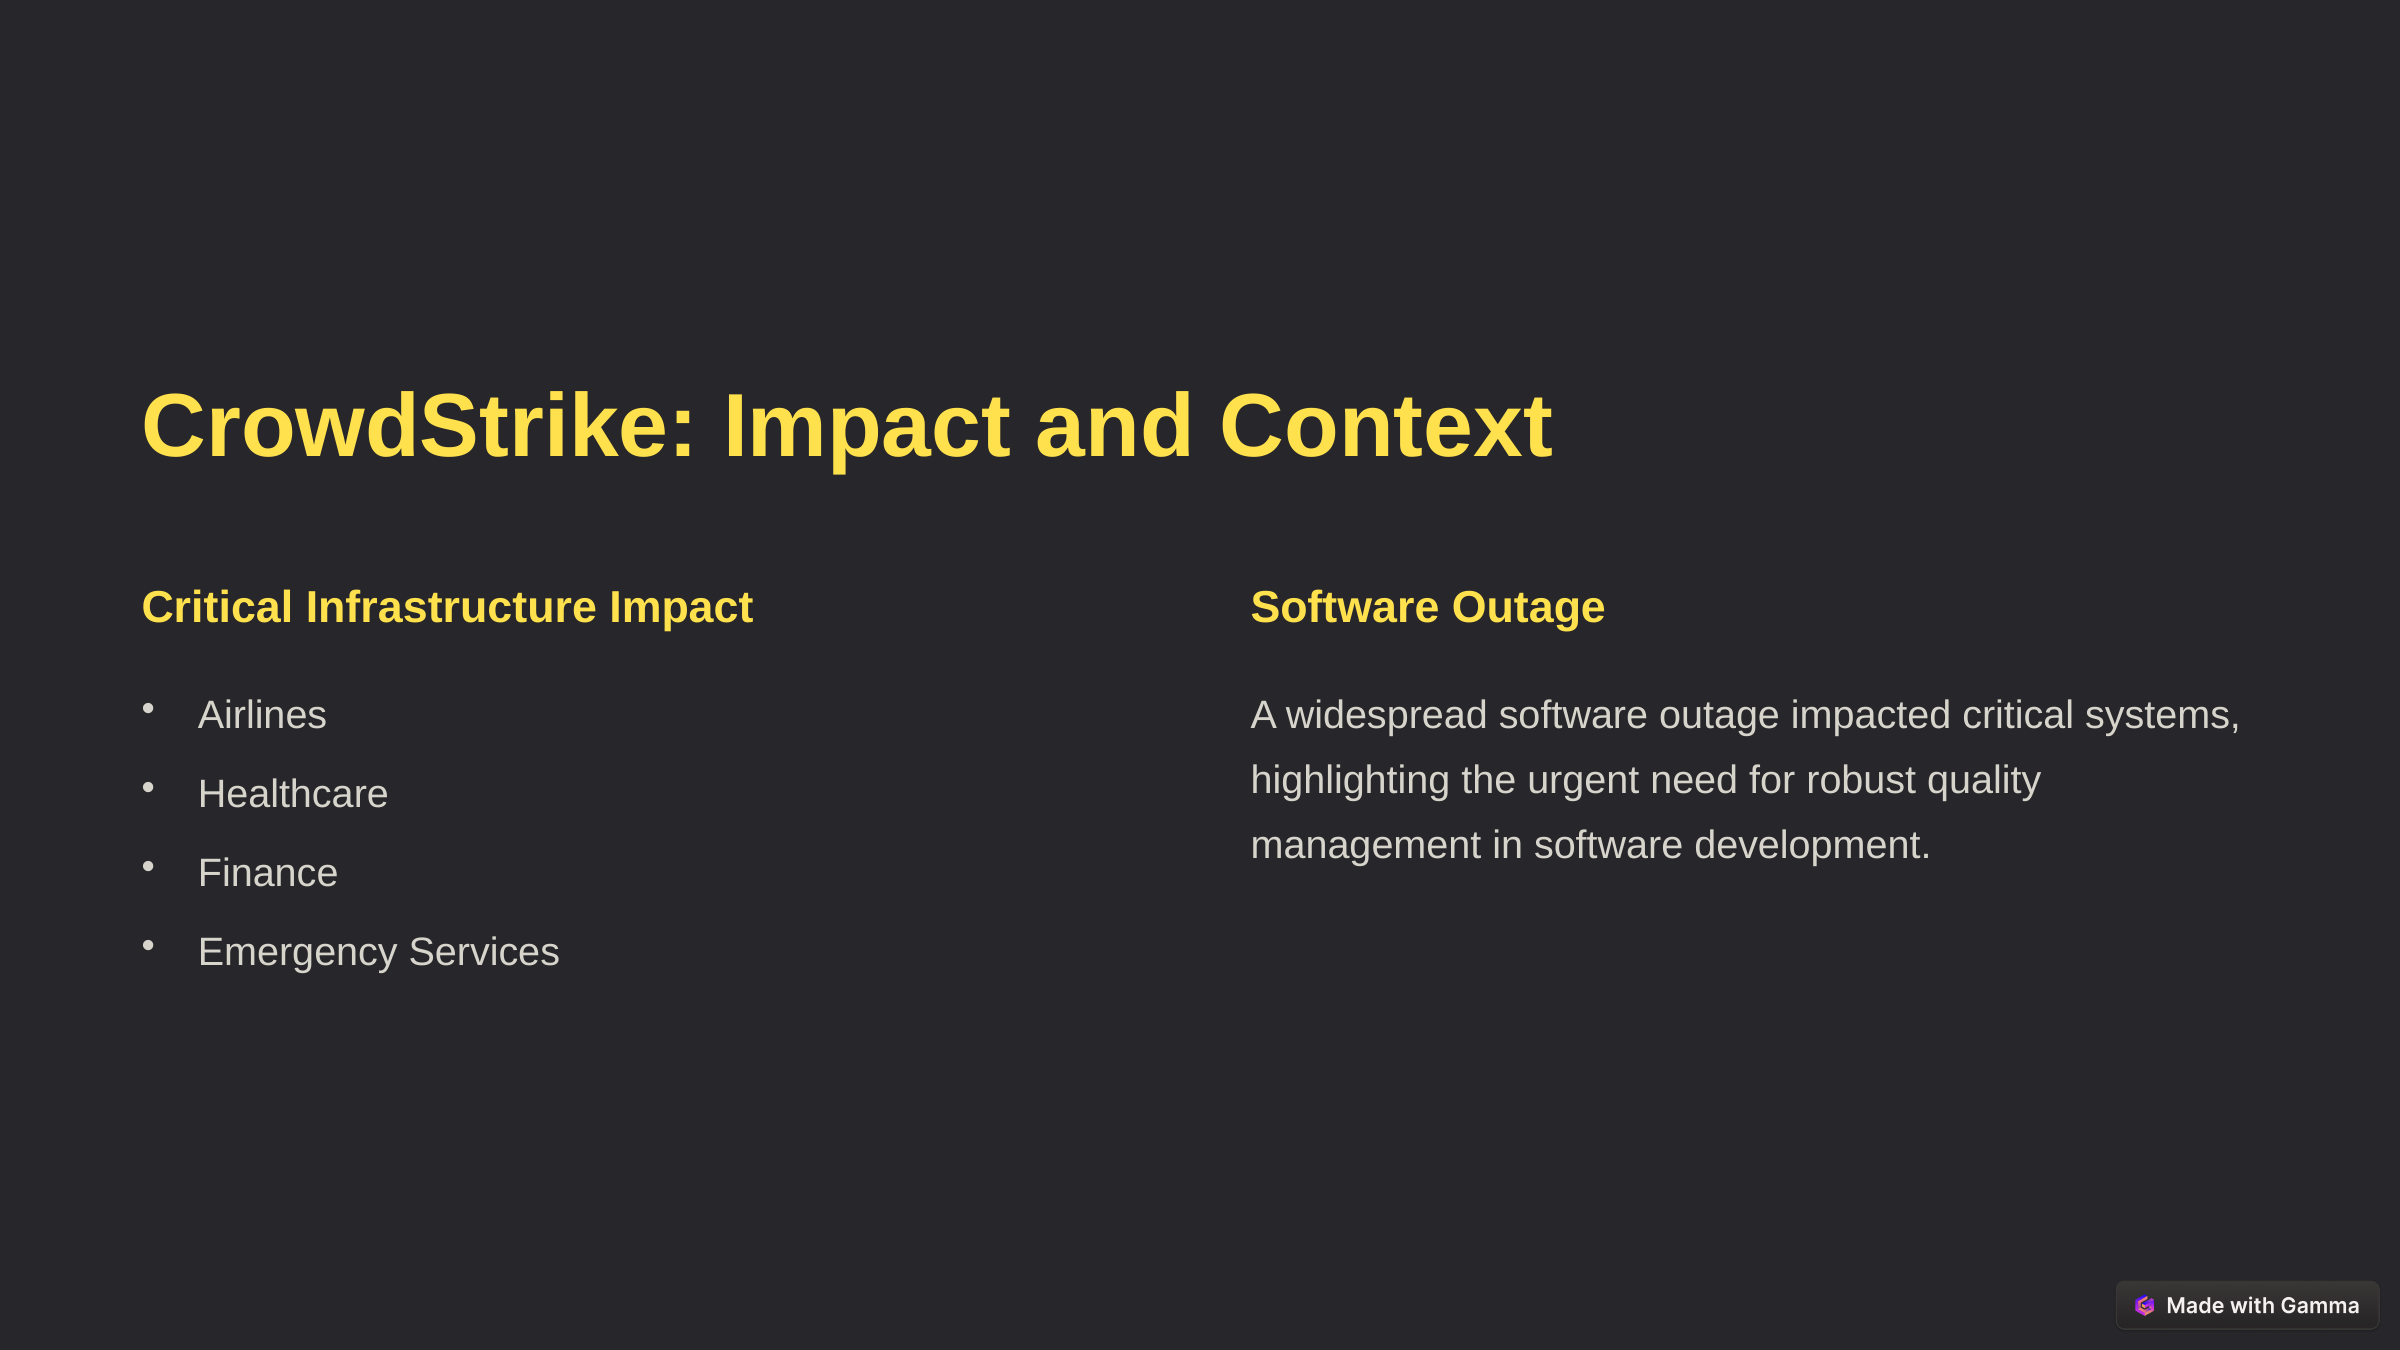

CrowdStrike: Impact and Context
Critical Infrastructure Impact
Software Outage
Airlines
A widespread software outage impacted critical systems, highlighting the urgent need for robust quality management in software development.
Healthcare
Finance
Emergency Services